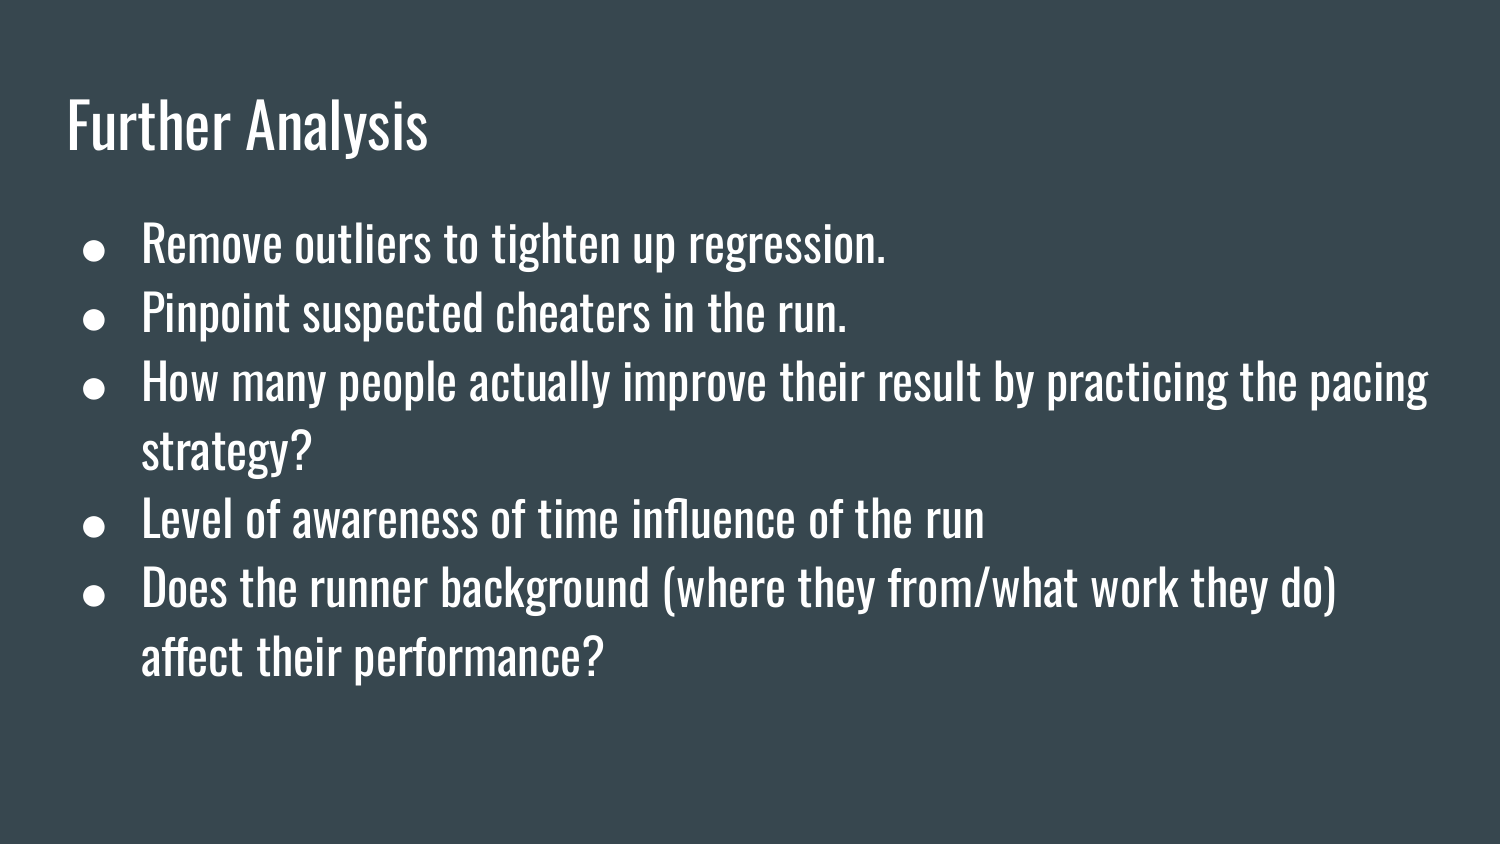

# Further Analysis
Remove outliers to tighten up regression.
Pinpoint suspected cheaters in the run.
How many people actually improve their result by practicing the pacing strategy?
Level of awareness of time influence of the run
Does the runner background (where they from/what work they do) affect their performance?